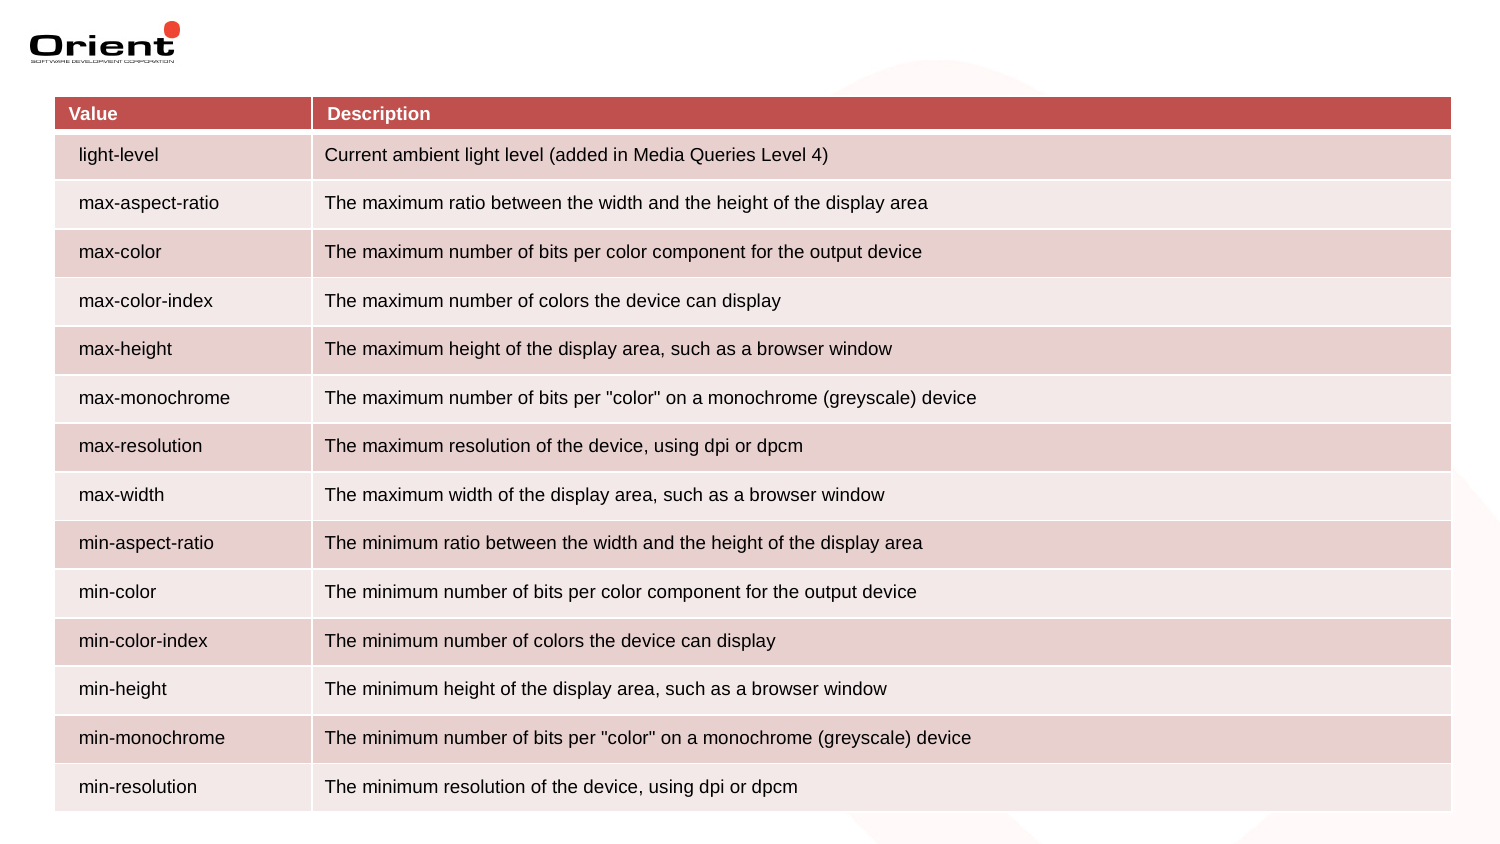

| Value | Description |
| --- | --- |
| light-level | Current ambient light level (added in Media Queries Level 4) |
| max-aspect-ratio | The maximum ratio between the width and the height of the display area |
| max-color | The maximum number of bits per color component for the output device |
| max-color-index | The maximum number of colors the device can display |
| max-height | The maximum height of the display area, such as a browser window |
| max-monochrome | The maximum number of bits per "color" on a monochrome (greyscale) device |
| max-resolution | The maximum resolution of the device, using dpi or dpcm |
| max-width | The maximum width of the display area, such as a browser window |
| min-aspect-ratio | The minimum ratio between the width and the height of the display area |
| min-color | The minimum number of bits per color component for the output device |
| min-color-index | The minimum number of colors the device can display |
| min-height | The minimum height of the display area, such as a browser window |
| min-monochrome | The minimum number of bits per "color" on a monochrome (greyscale) device |
| min-resolution | The minimum resolution of the device, using dpi or dpcm |